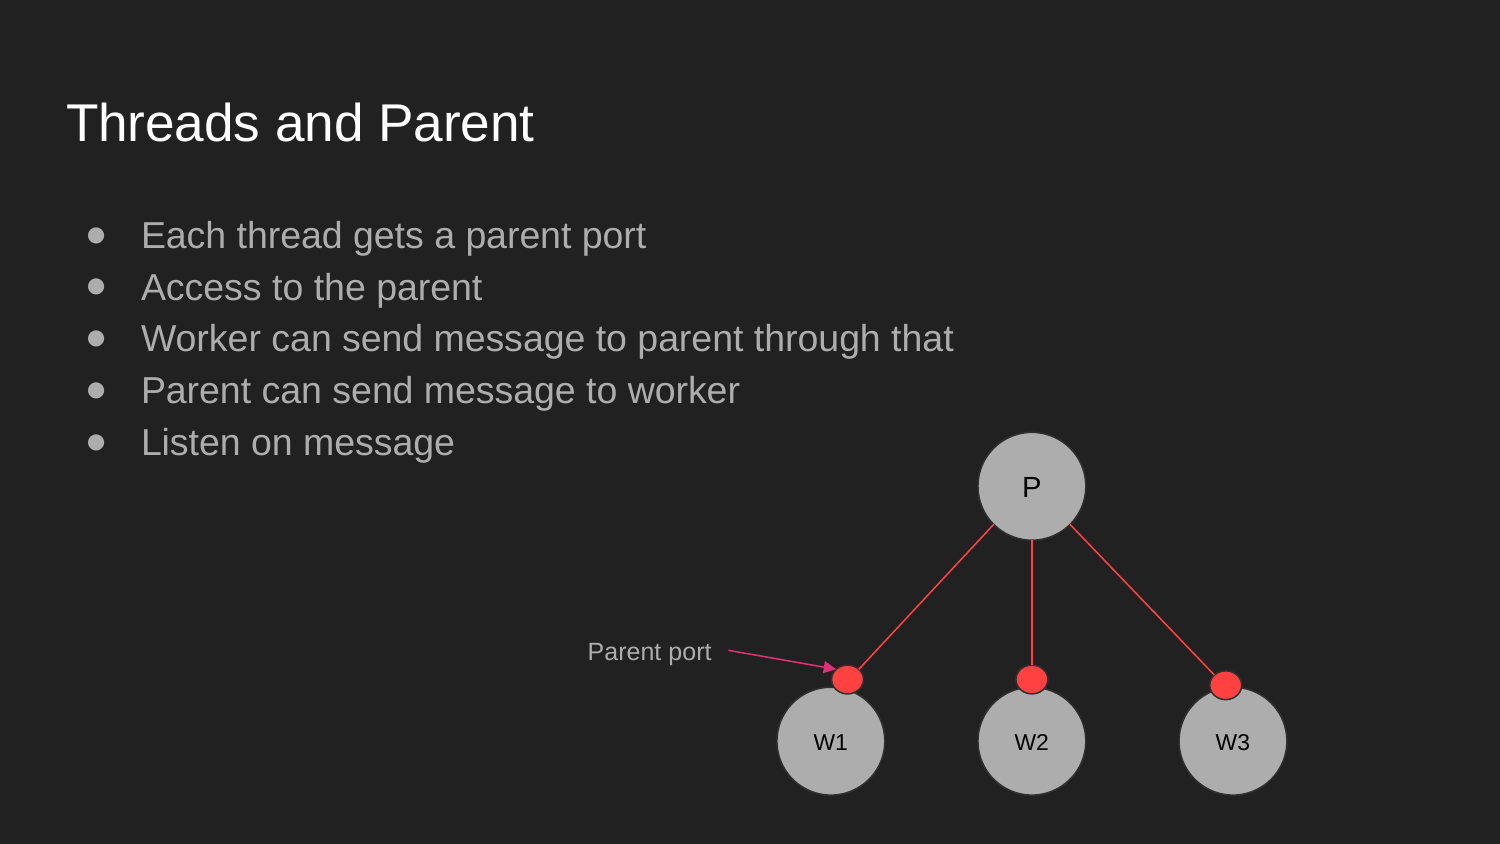

# Threads and Parent
Each thread gets a parent port
Access to the parent
Worker can send message to parent through that
Parent can send message to worker
Listen on message
P
Parent port

W1
W2
W3